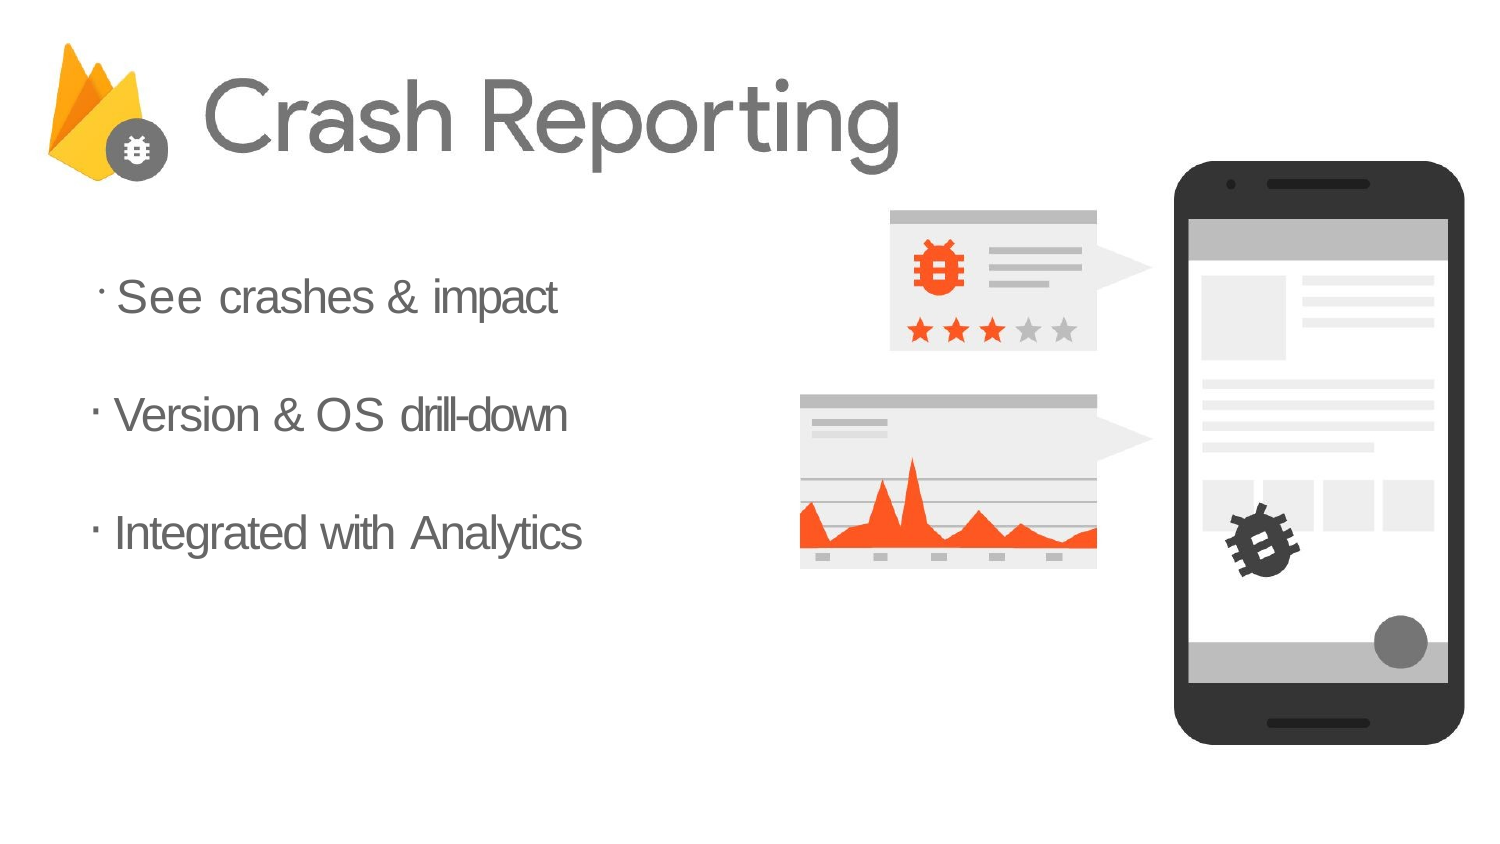

See crashes & impact

Version & OS drill-down

Integrated with Analytics